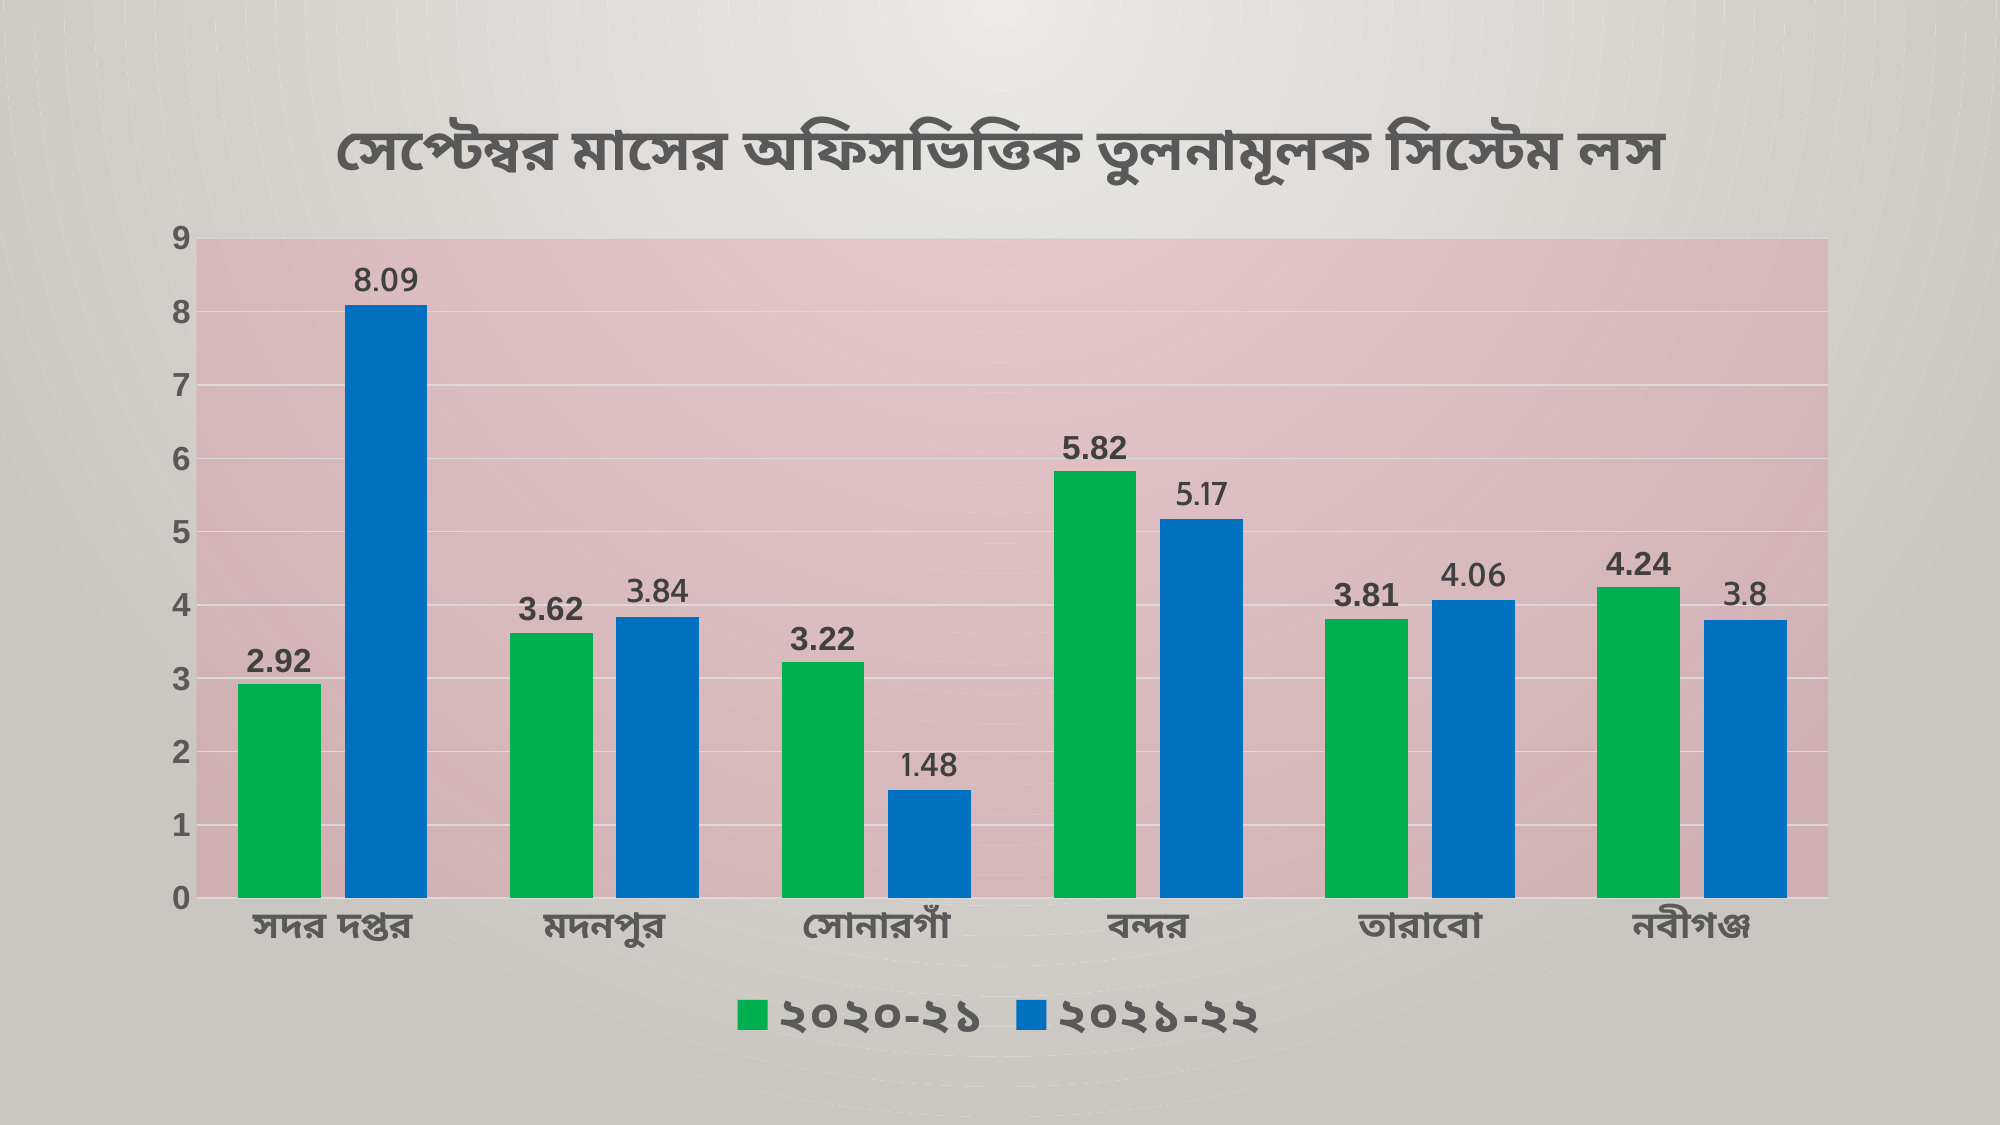

### Chart: সেপ্টেম্বর মাসের অফিসভিত্তিক তুলনামূলক সিস্টেম লস

| Category | ২০২০-২১ | ২০২১-২২ |
|---|---|---|
| সদর দপ্তর​ | 2.92 | 8.09 |
| মদনপুর​ | 3.62 | 3.84 |
| সোনারগাঁ​ | 3.22 | 1.48 |
| বন্দর​ | 5.82 | 5.17 |
| তারাবো​ | 3.81 | 4.06 |
| নবীগঞ্জ​ | 4.24 | 3.8 |